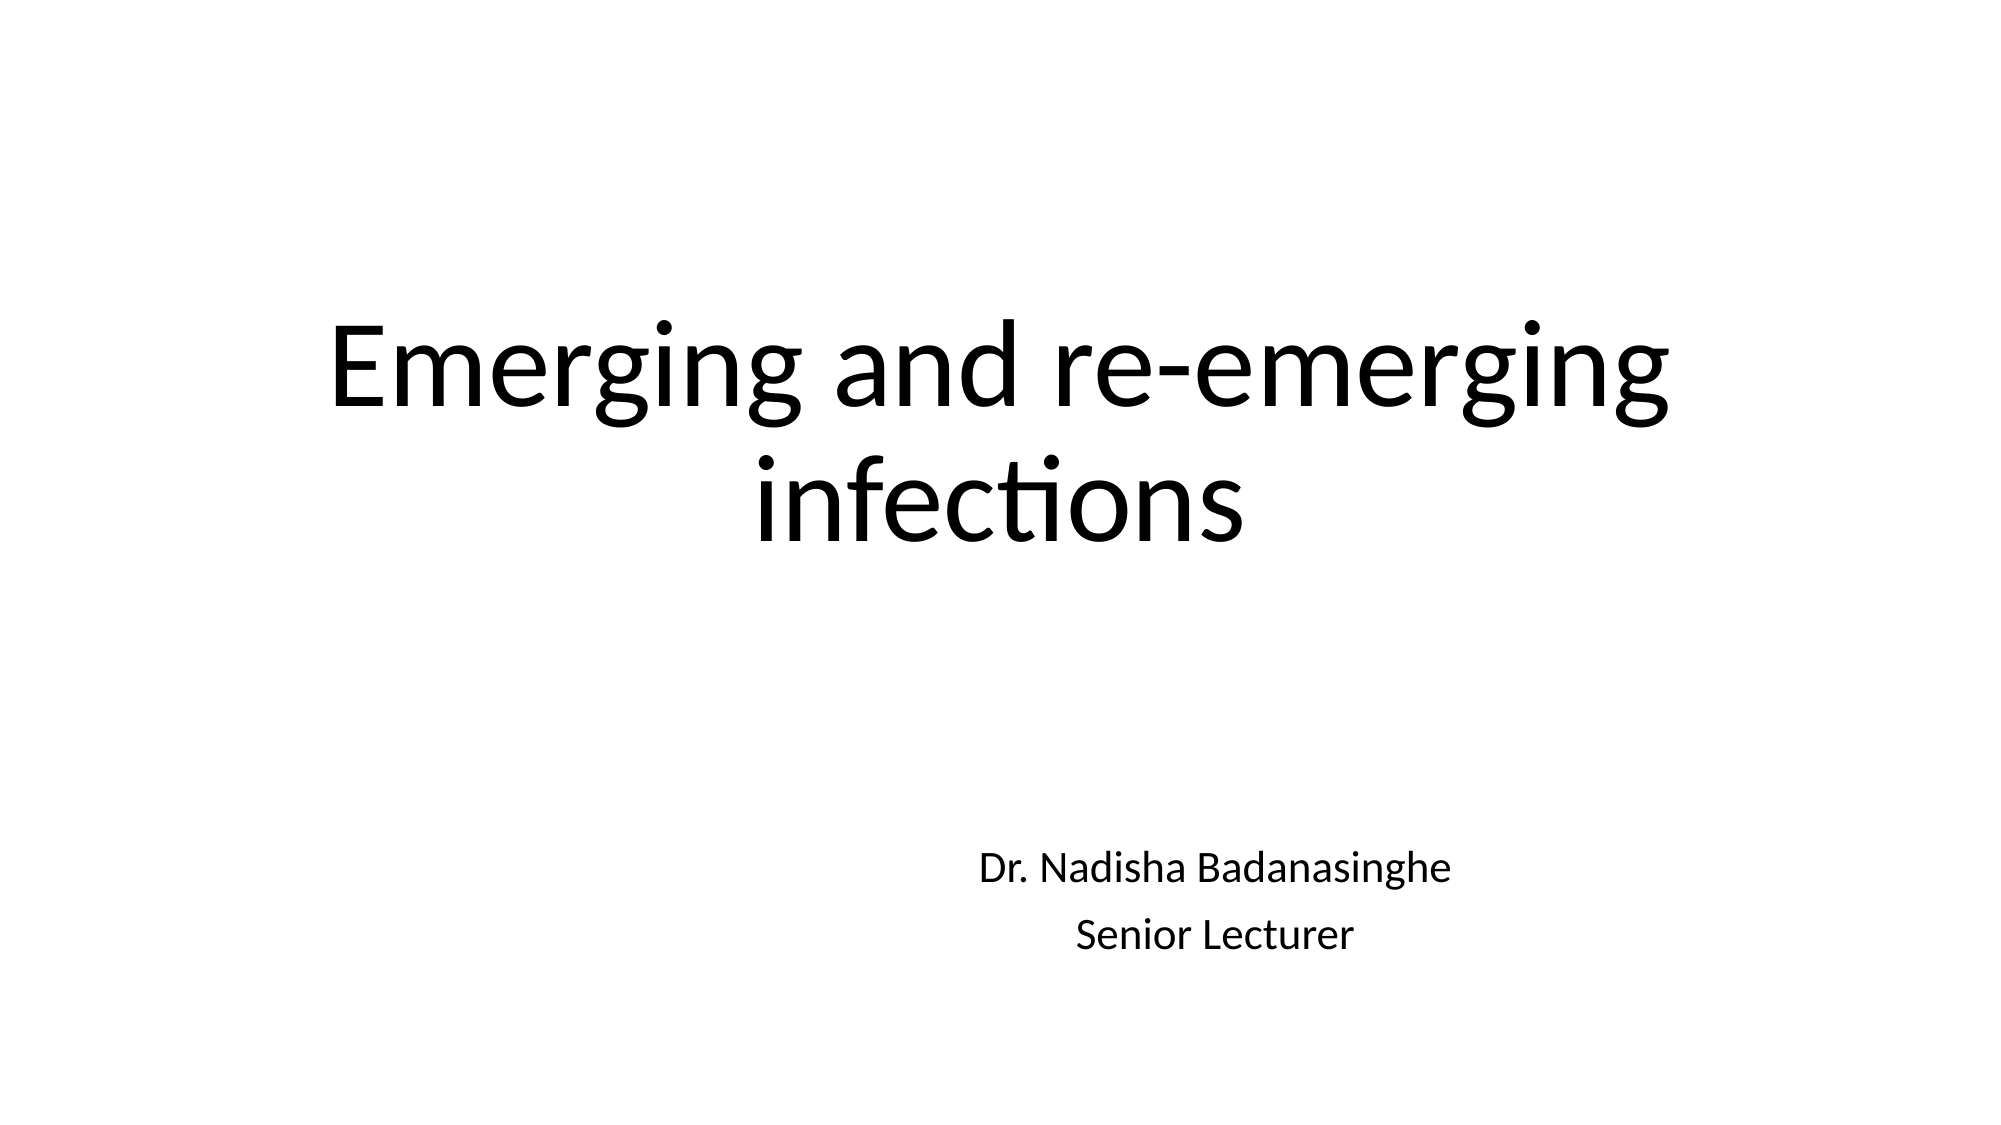

# Emerging and re-emerging infections
Dr. Nadisha Badanasinghe
Senior Lecturer